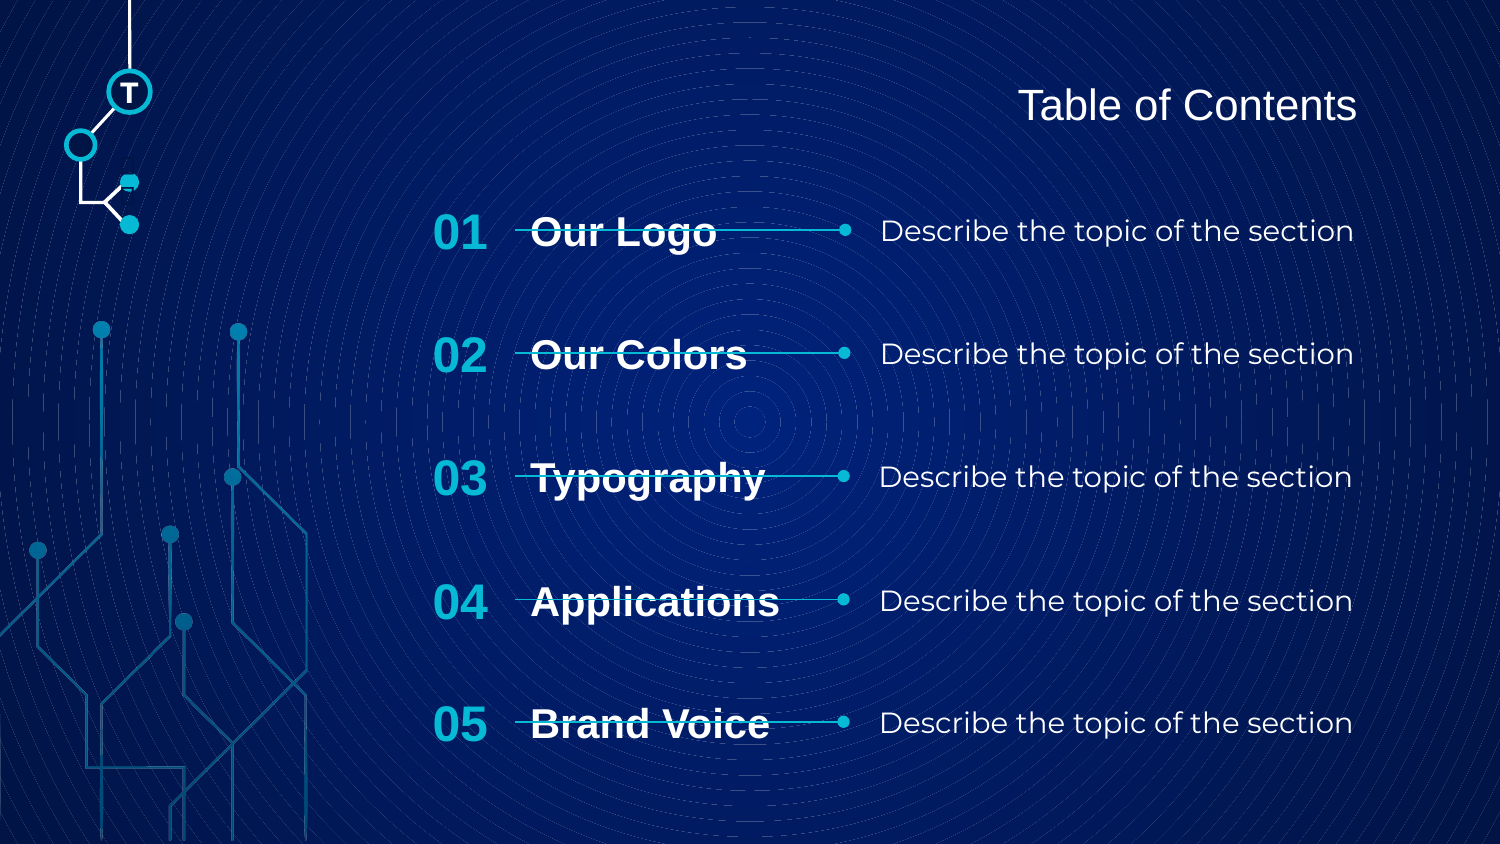

# Table of Contents
T

01
🠺

Describe the topic of the section
Our Logo
🠺
02
Describe the topic of the section
Our Colors
03
Describe the topic of the section
Typography
04
Describe the topic of the section
Applications
05
Describe the topic of the section
Brand Voice